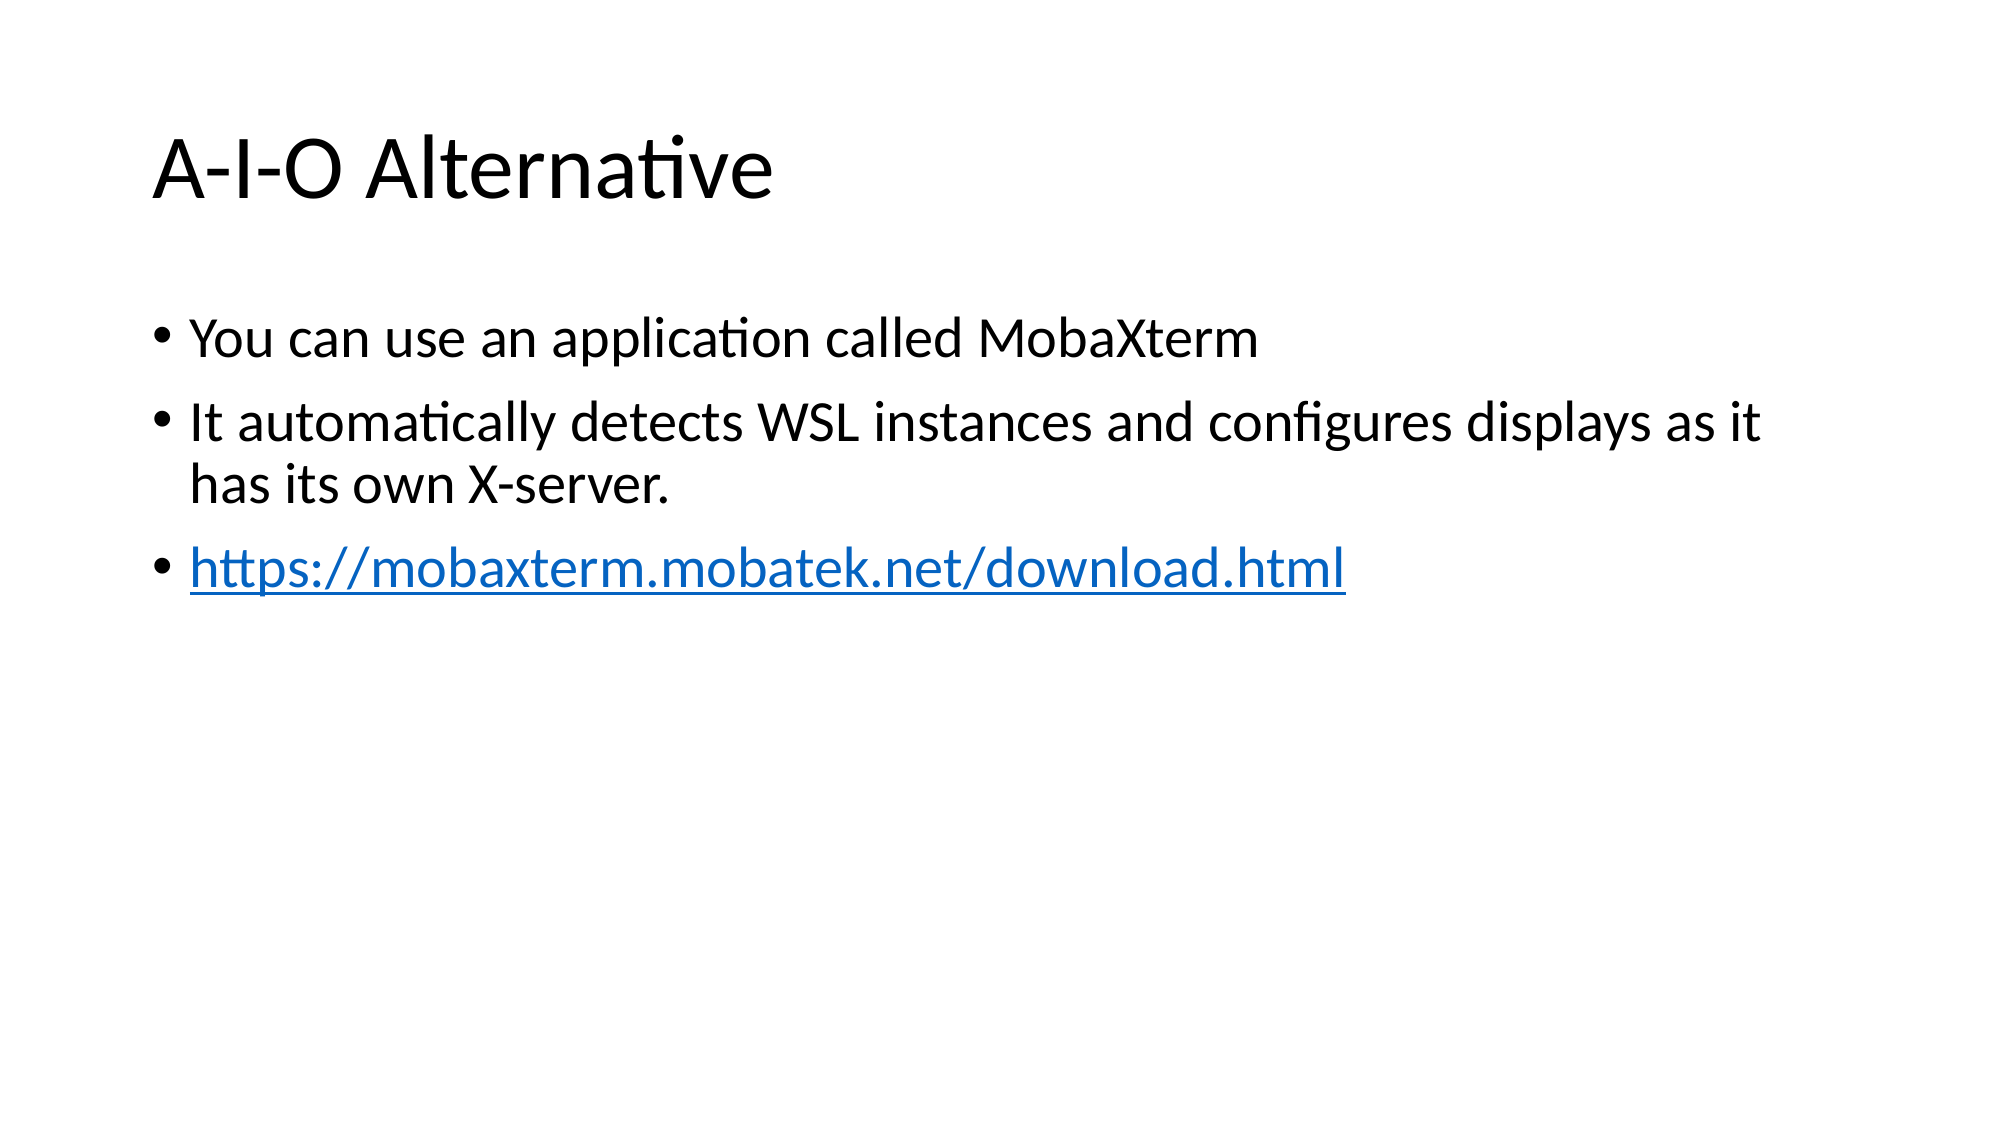

# A-I-O Alternative
You can use an application called MobaXterm
It automatically detects WSL instances and configures displays as it has its own X-server.
https://mobaxterm.mobatek.net/download.html